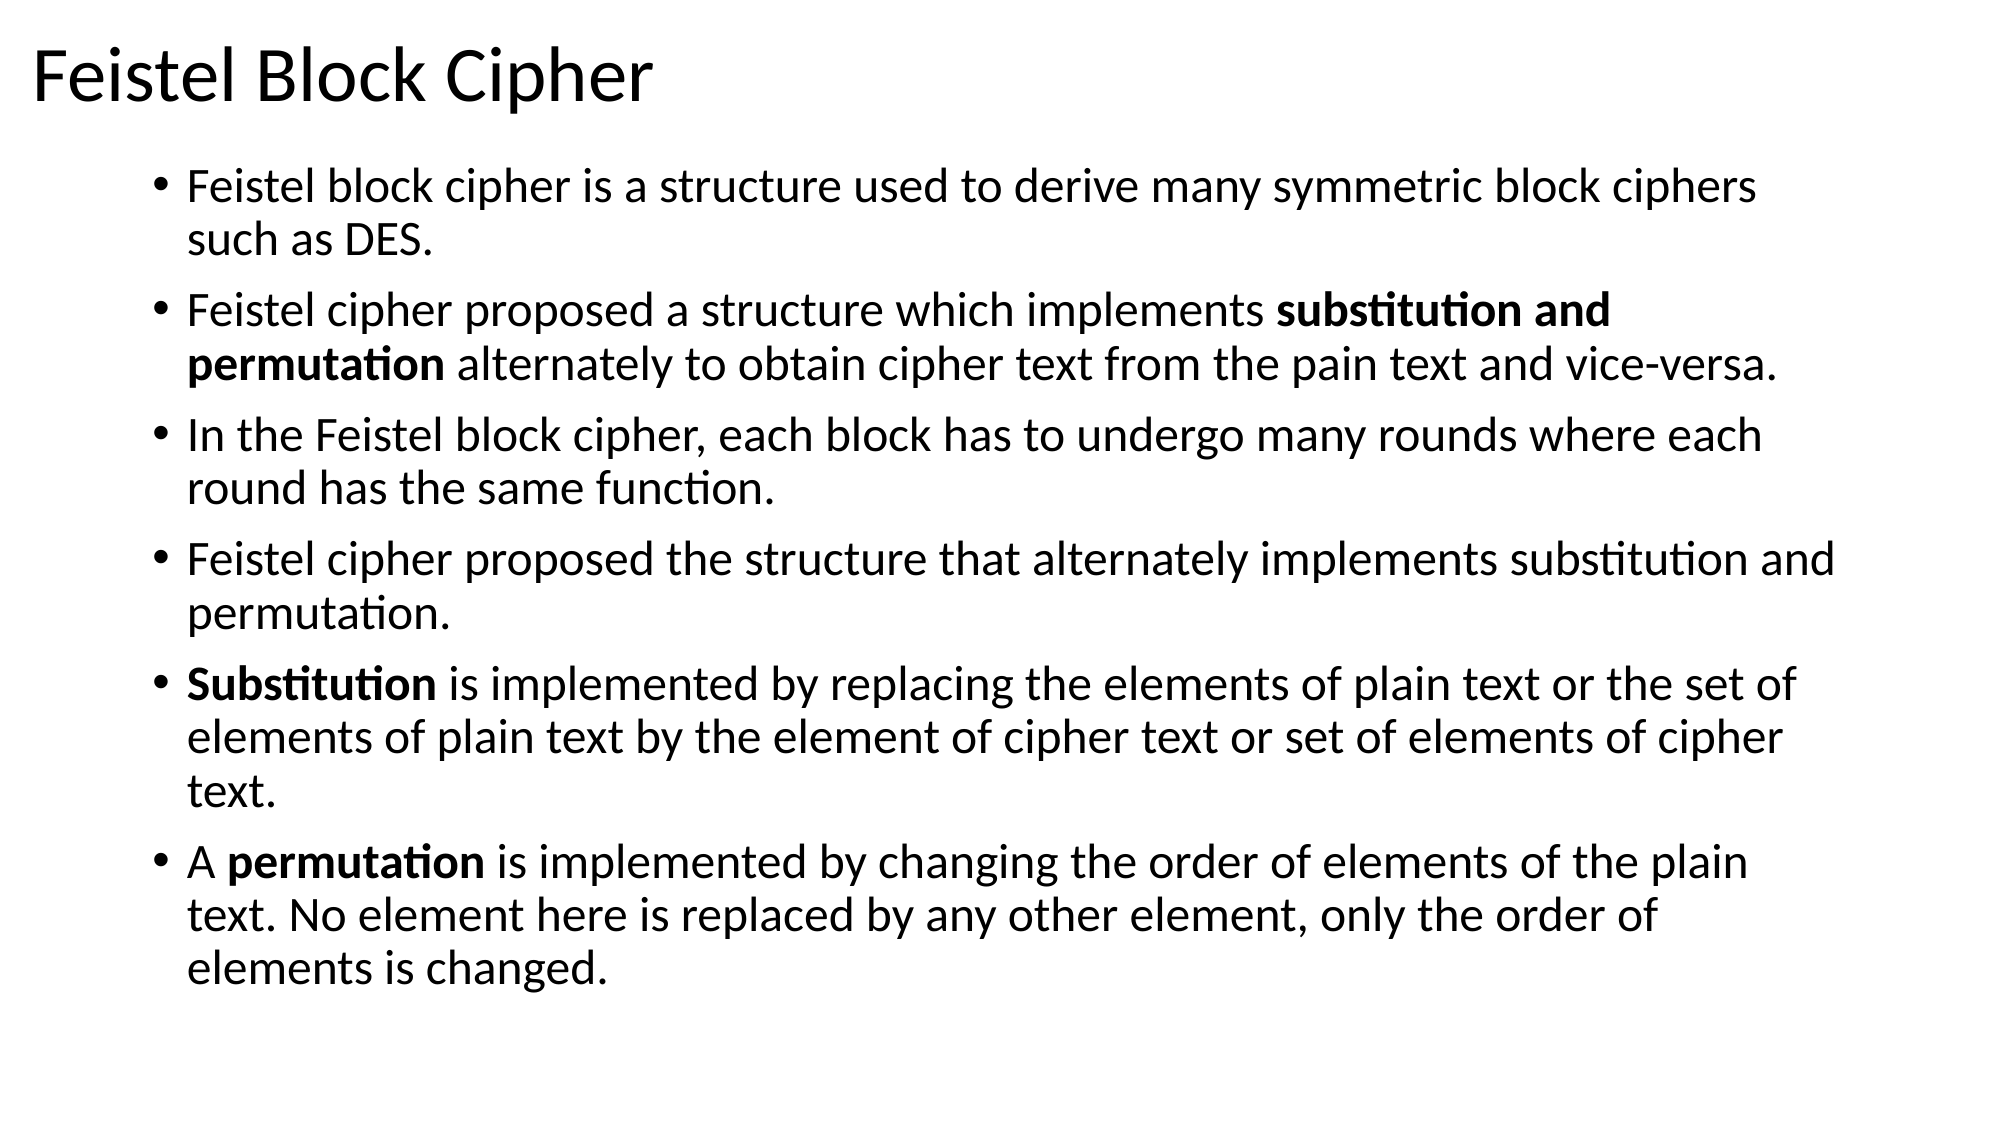

# Feistel Block Cipher
Feistel block cipher is a structure used to derive many symmetric block ciphers such as DES.
Feistel cipher proposed a structure which implements substitution and permutation alternately to obtain cipher text from the pain text and vice-versa.
In the Feistel block cipher, each block has to undergo many rounds where each round has the same function.
Feistel cipher proposed the structure that alternately implements substitution and permutation.
Substitution is implemented by replacing the elements of plain text or the set of elements of plain text by the element of cipher text or set of elements of cipher text.
A permutation is implemented by changing the order of elements of the plain text. No element here is replaced by any other element, only the order of elements is changed.